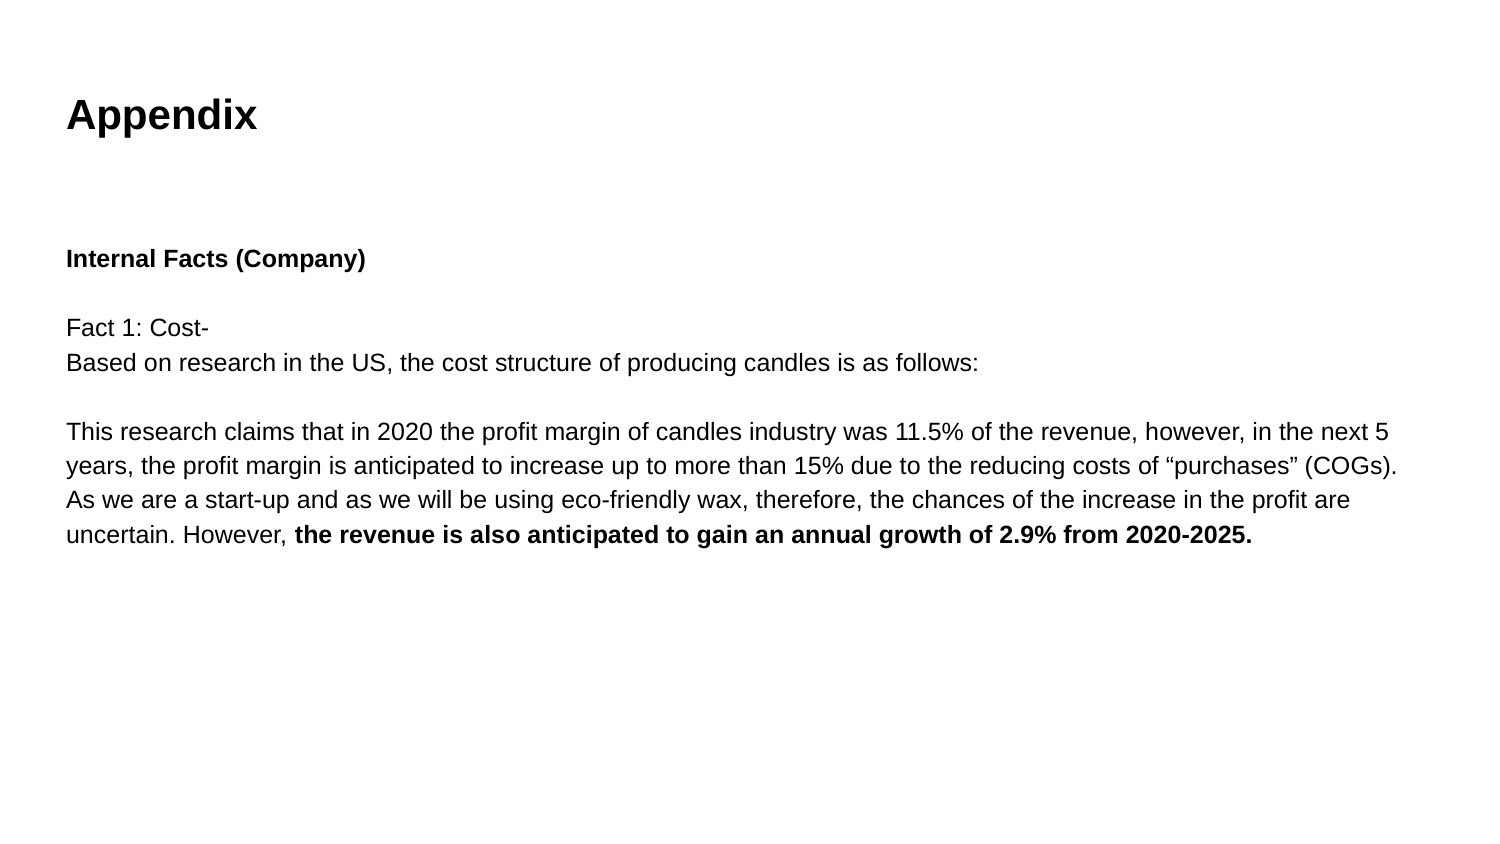

# Appendix

Internal Facts (Company)

Fact 1: Cost-
Based on research in the US, the cost structure of producing candles is as follows:

This research claims that in 2020 the profit margin of candles industry was 11.5% of the revenue, however, in the next 5 years, the profit margin is anticipated to increase up to more than 15% due to the reducing costs of “purchases” (COGs). As we are a start-up and as we will be using eco-friendly wax, therefore, the chances of the increase in the profit are uncertain. However, the revenue is also anticipated to gain an annual growth of 2.9% from 2020-2025.